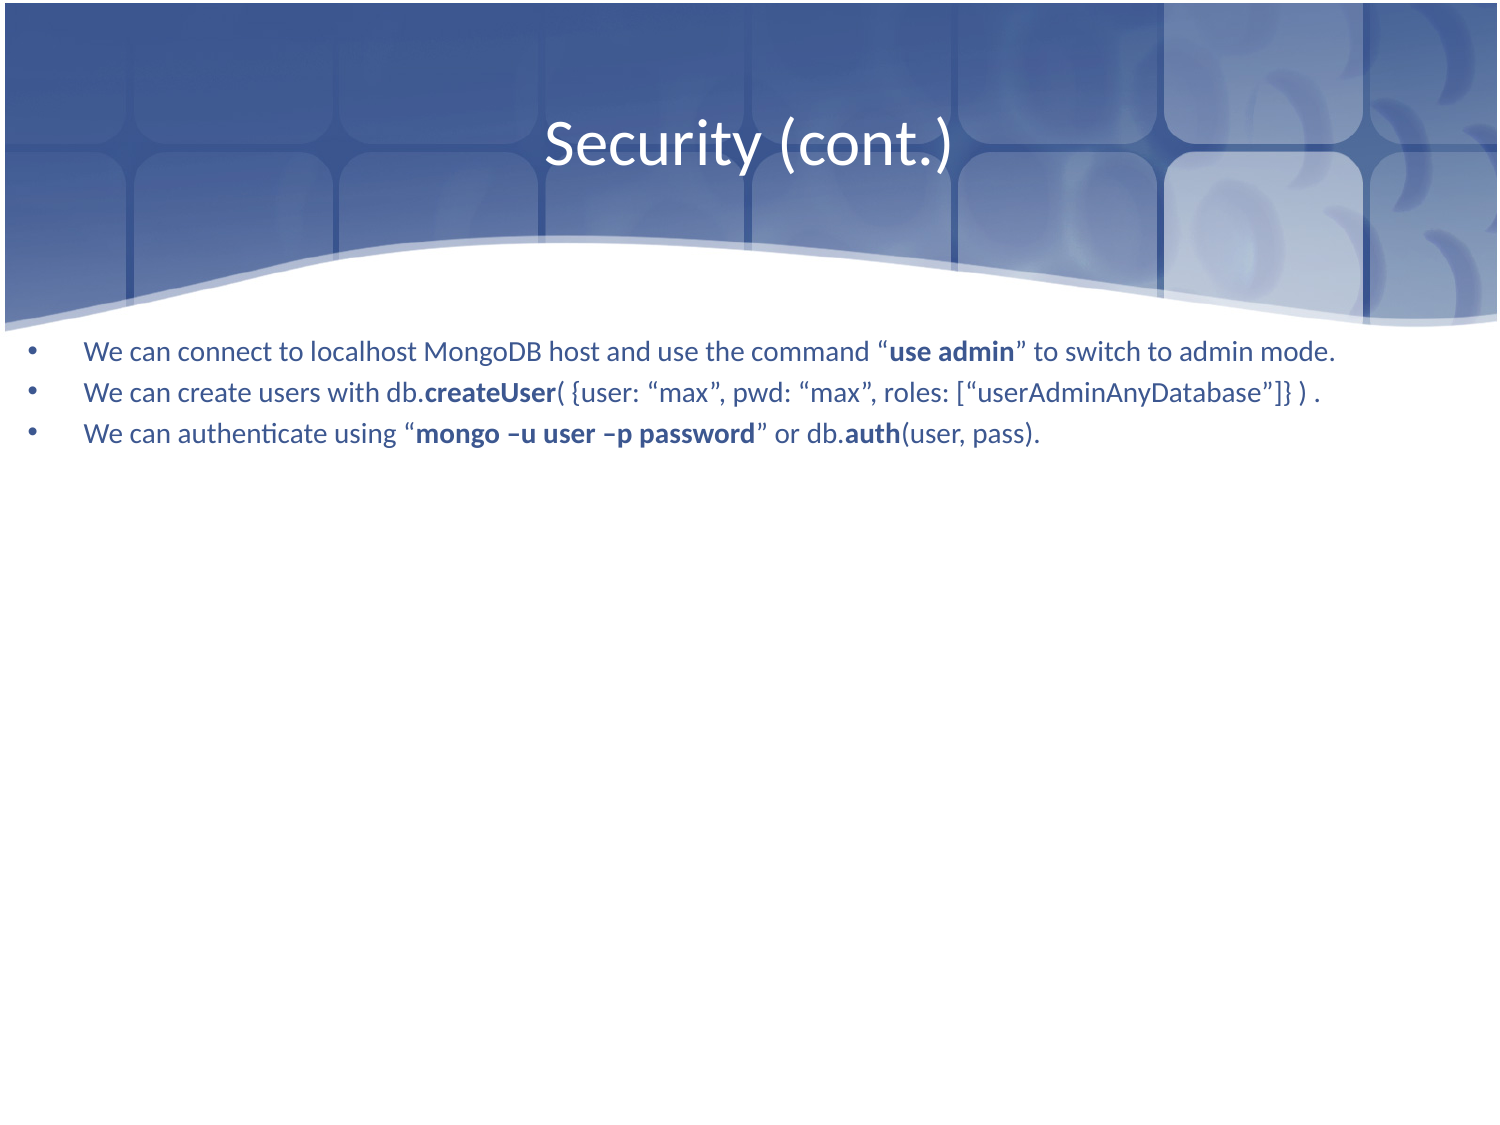

# Security (cont.)
We can connect to localhost MongoDB host and use the command “use admin” to switch to admin mode.
We can create users with db.createUser( {user: “max”, pwd: “max”, roles: [“userAdminAnyDatabase”]} ) .
We can authenticate using “mongo –u user –p password” or db.auth(user, pass).